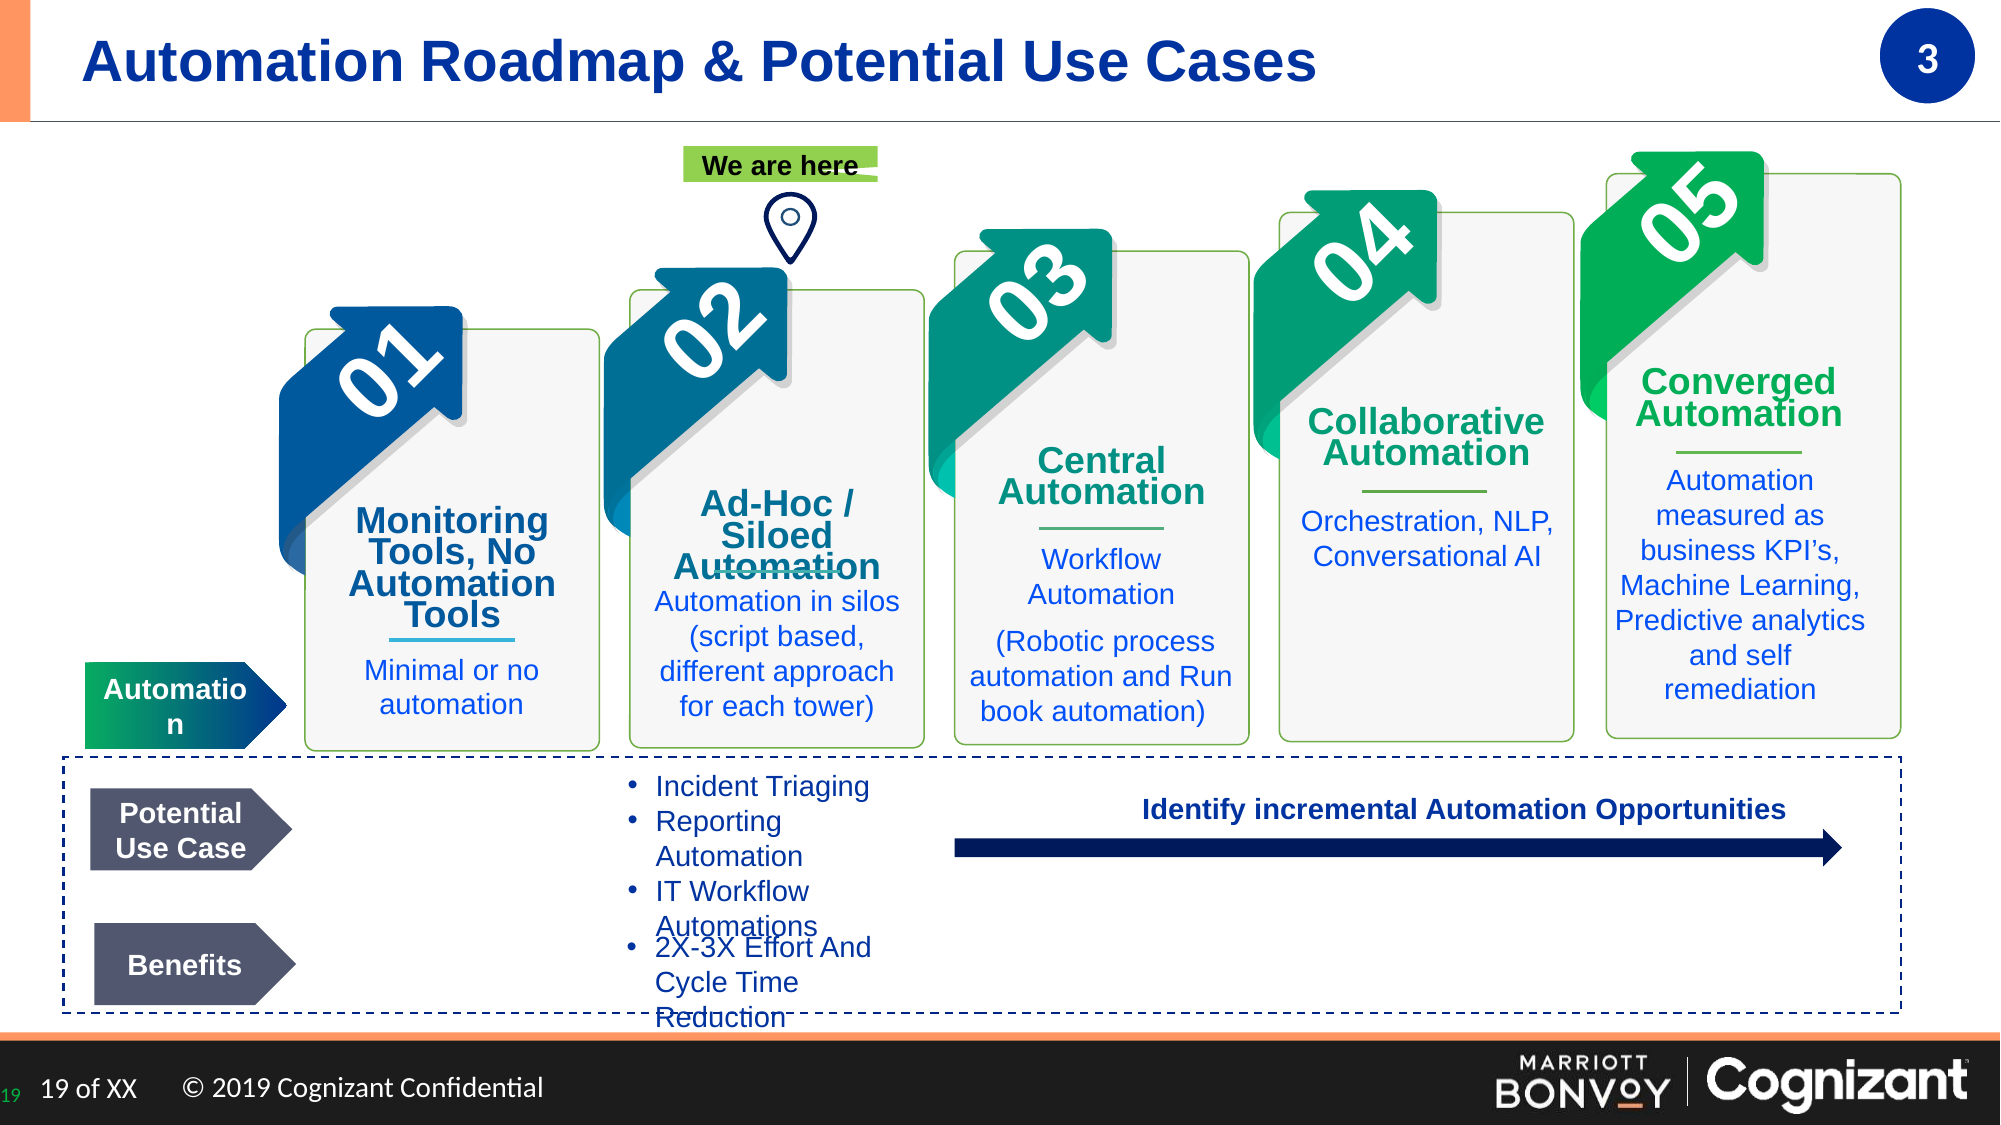

3
# Automation Roadmap & Potential Use Cases
We are here
05

04

03

02

01

Converged Automation
Collaborative Automation
Central Automation
Automation measured as business KPI’s, Machine Learning, Predictive analytics and self remediation

Ad-Hoc / Siloed Automation
Orchestration, NLP, Conversational AI
Monitoring Tools, No Automation Tools
Workflow Automation
 (Robotic process automation and Run book automation)
Automation in silos (script based, different approach for each tower)
Minimal or no automation
Automation

Incident Triaging
Reporting Automation
IT Workflow Automations
Identify incremental Automation Opportunities
Potential Use Case

2X-3X Effort And Cycle Time Reduction
Benefits
19